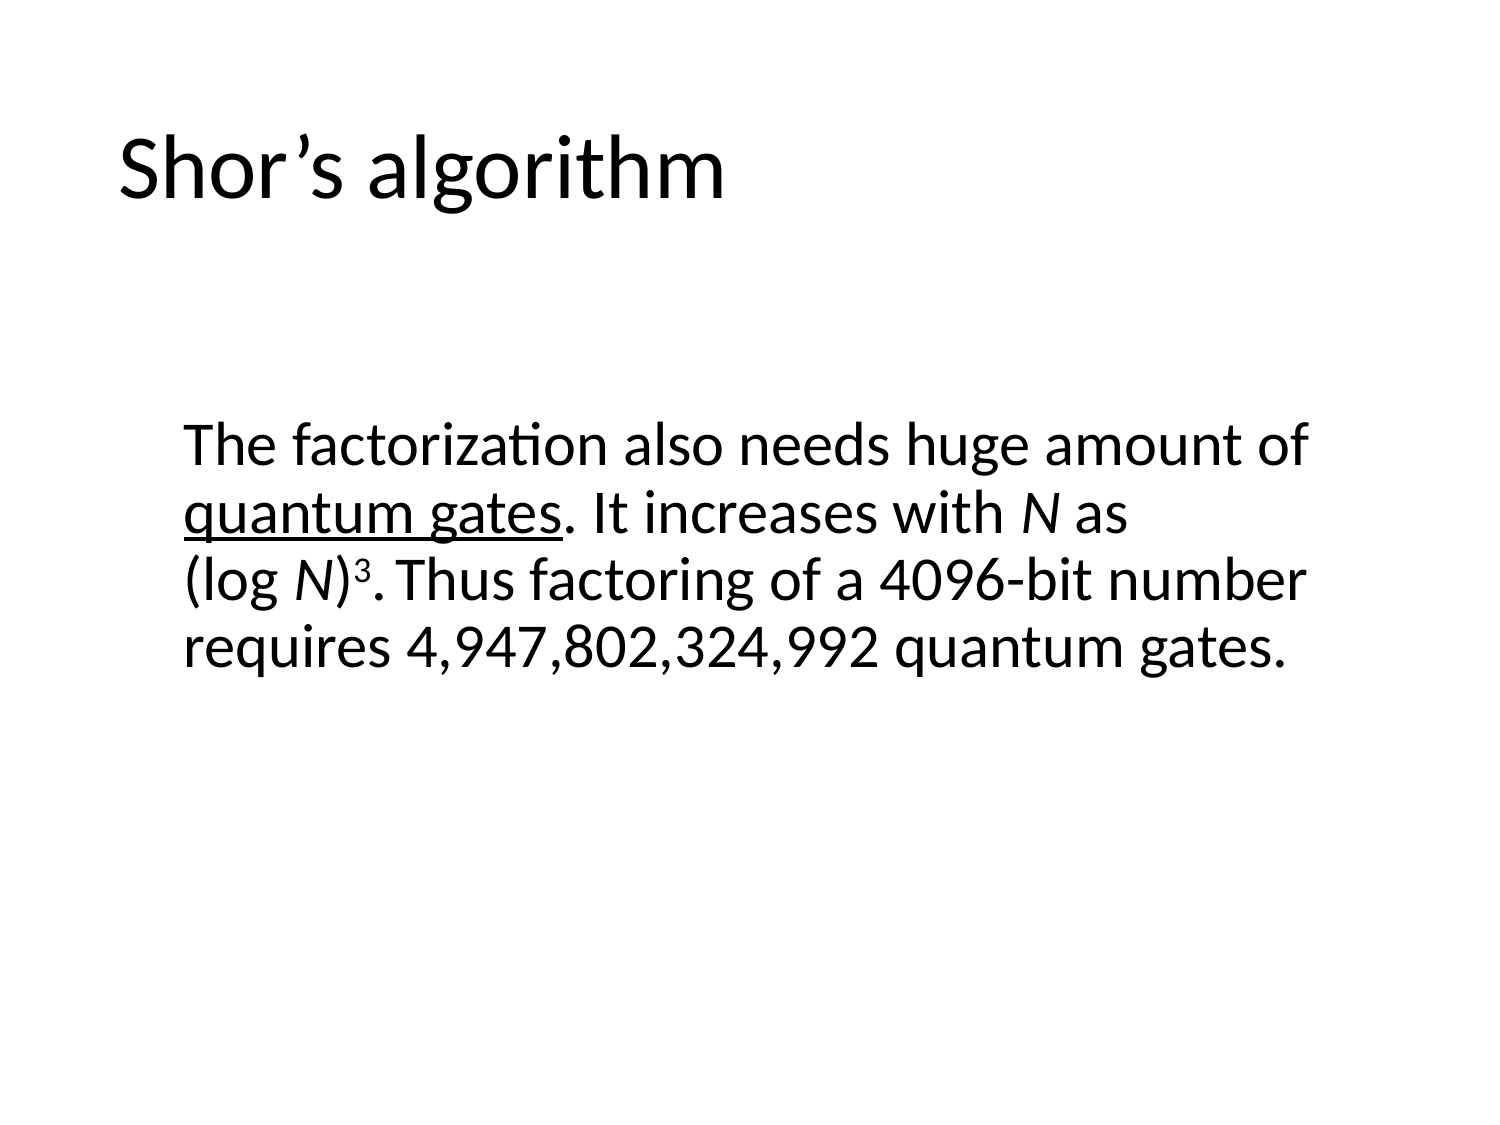

# Shor’s algorithm
The factorization also needs huge amount of quantum gates. It increases with N as (log N)3. Thus factoring of a 4096-bit number requires 4,947,802,324,992 quantum gates.